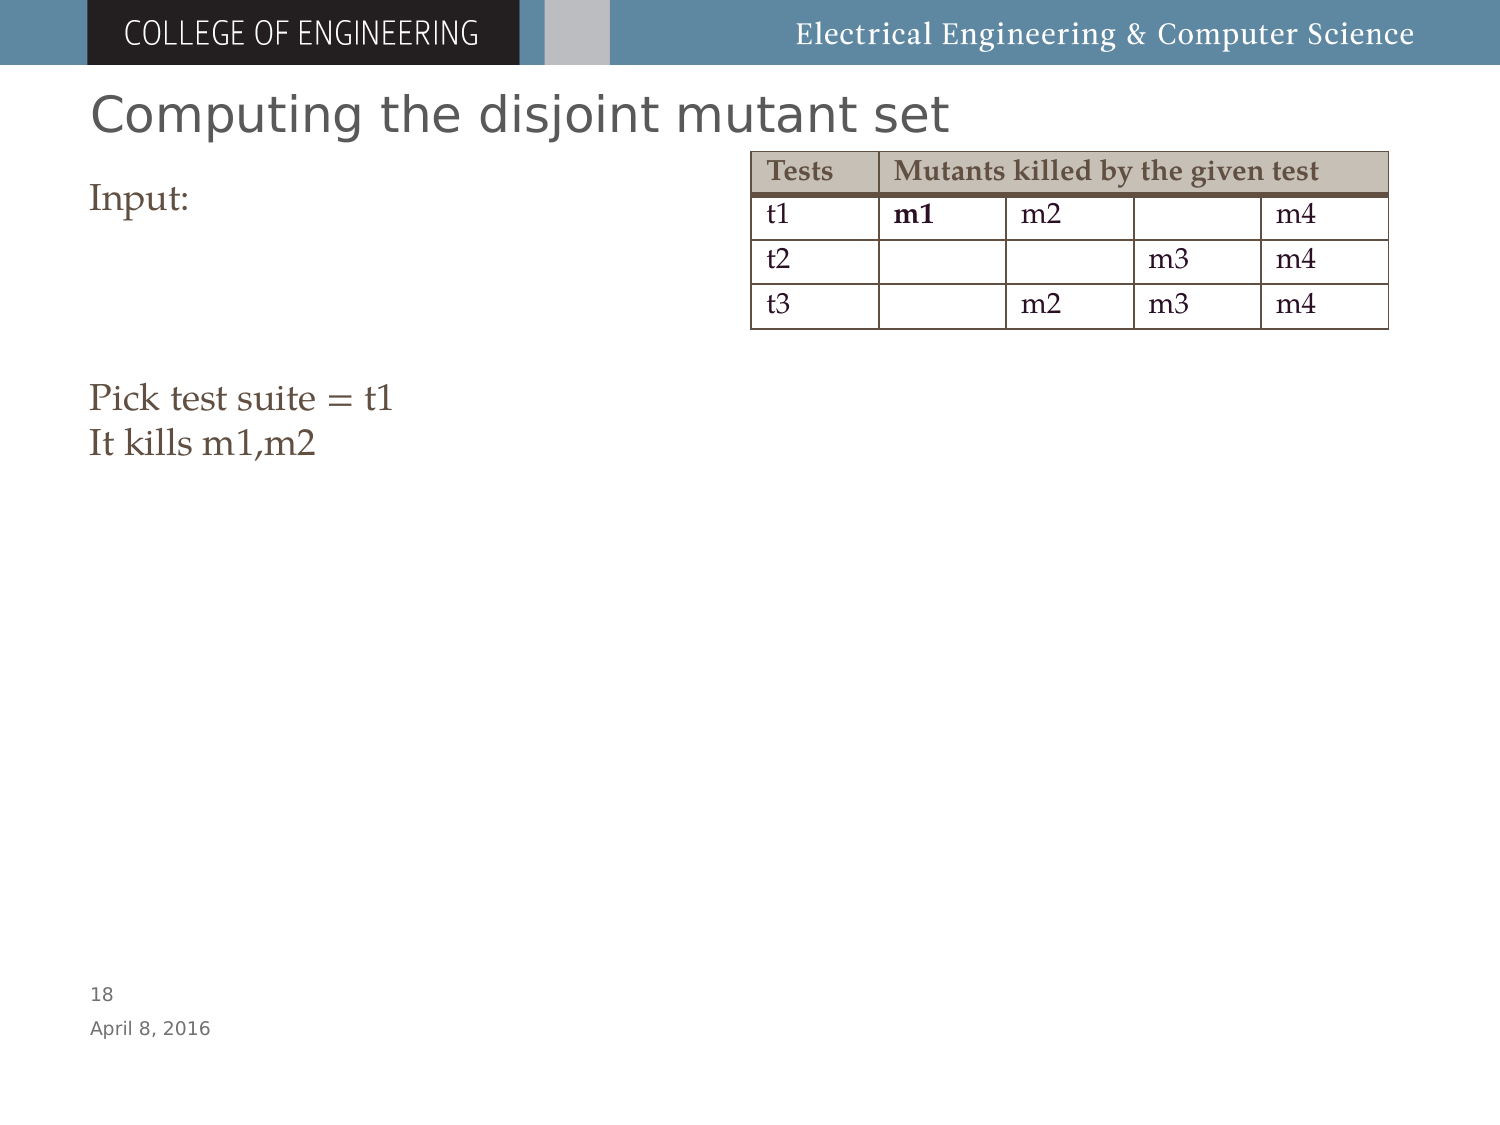

# Computing the disjoint mutant set
| Tests | Mutants killed by the given test |  |  |  |
| --- | --- | --- | --- | --- |
| t1 | m1 | m2 |  | m4 |
| t2 |  |  | m3 | m4 |
| t3 |  | m2 | m3 | m4 |
Input:
Pick test suite = t1
It kills m1,m2

18
April 8, 2016